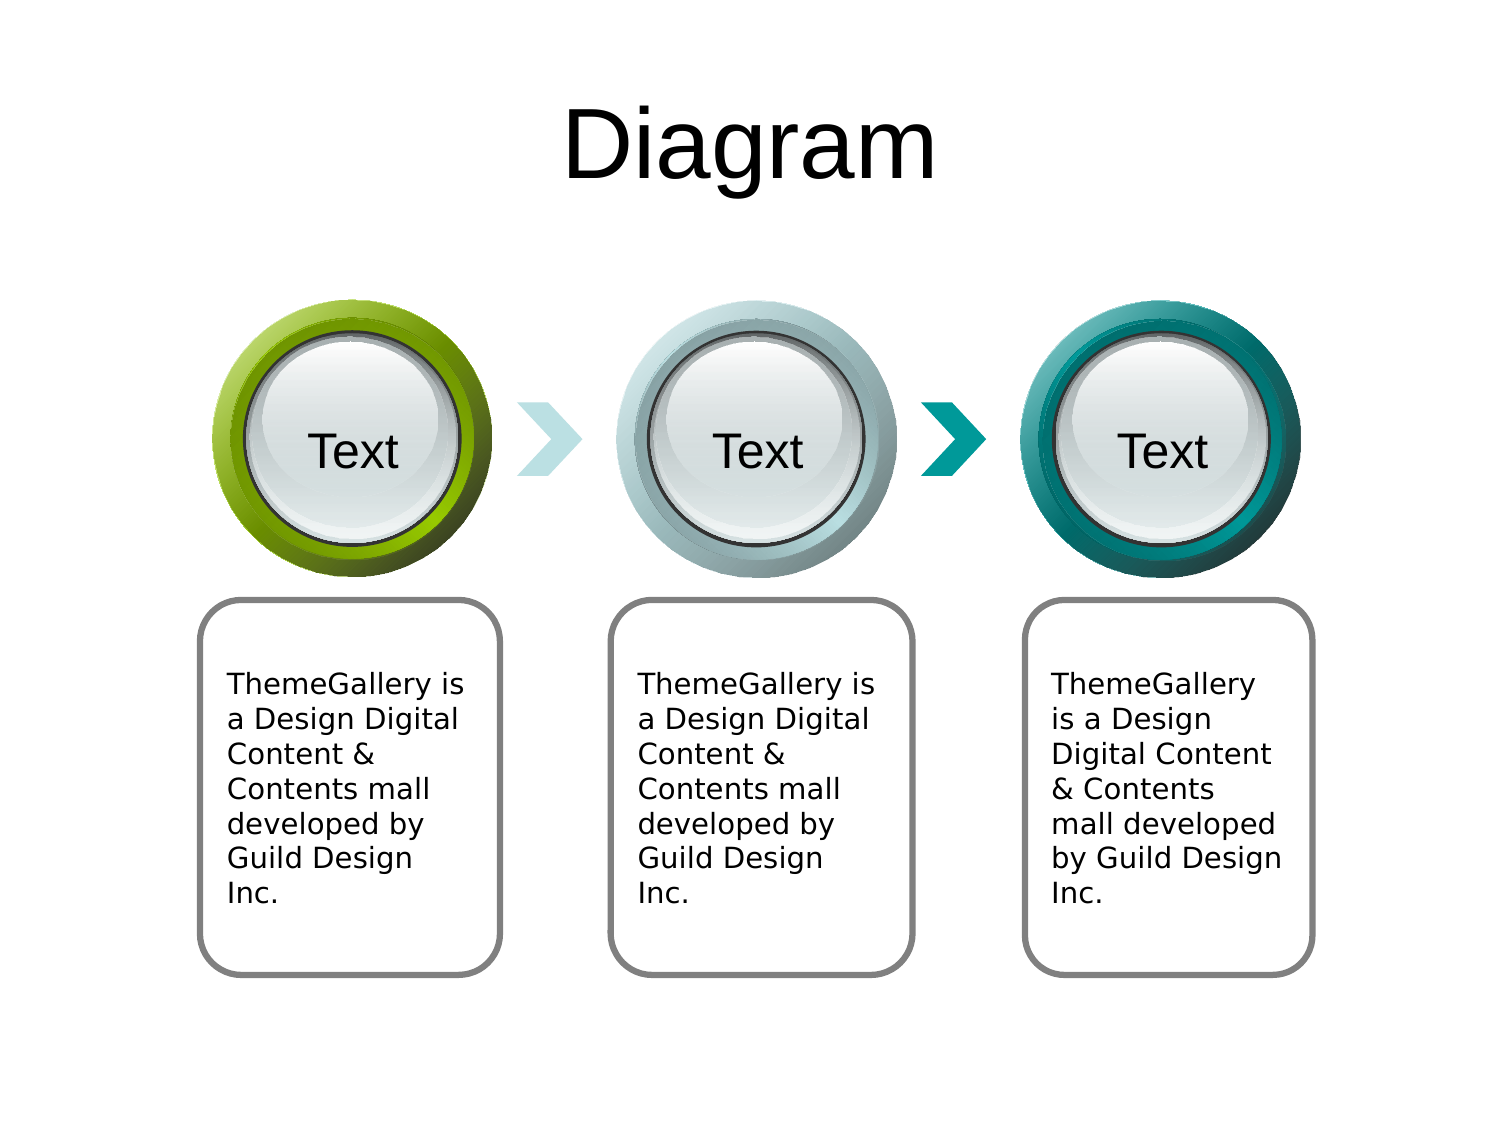

# Diagram

Text
Text
Text
ThemeGallery is a Design Digital Content & Contents mall developed by Guild Design Inc.
ThemeGallery is a Design Digital Content & Contents mall developed by Guild Design Inc.
ThemeGallery is a Design Digital Content & Contents mall developed by Guild Design Inc.